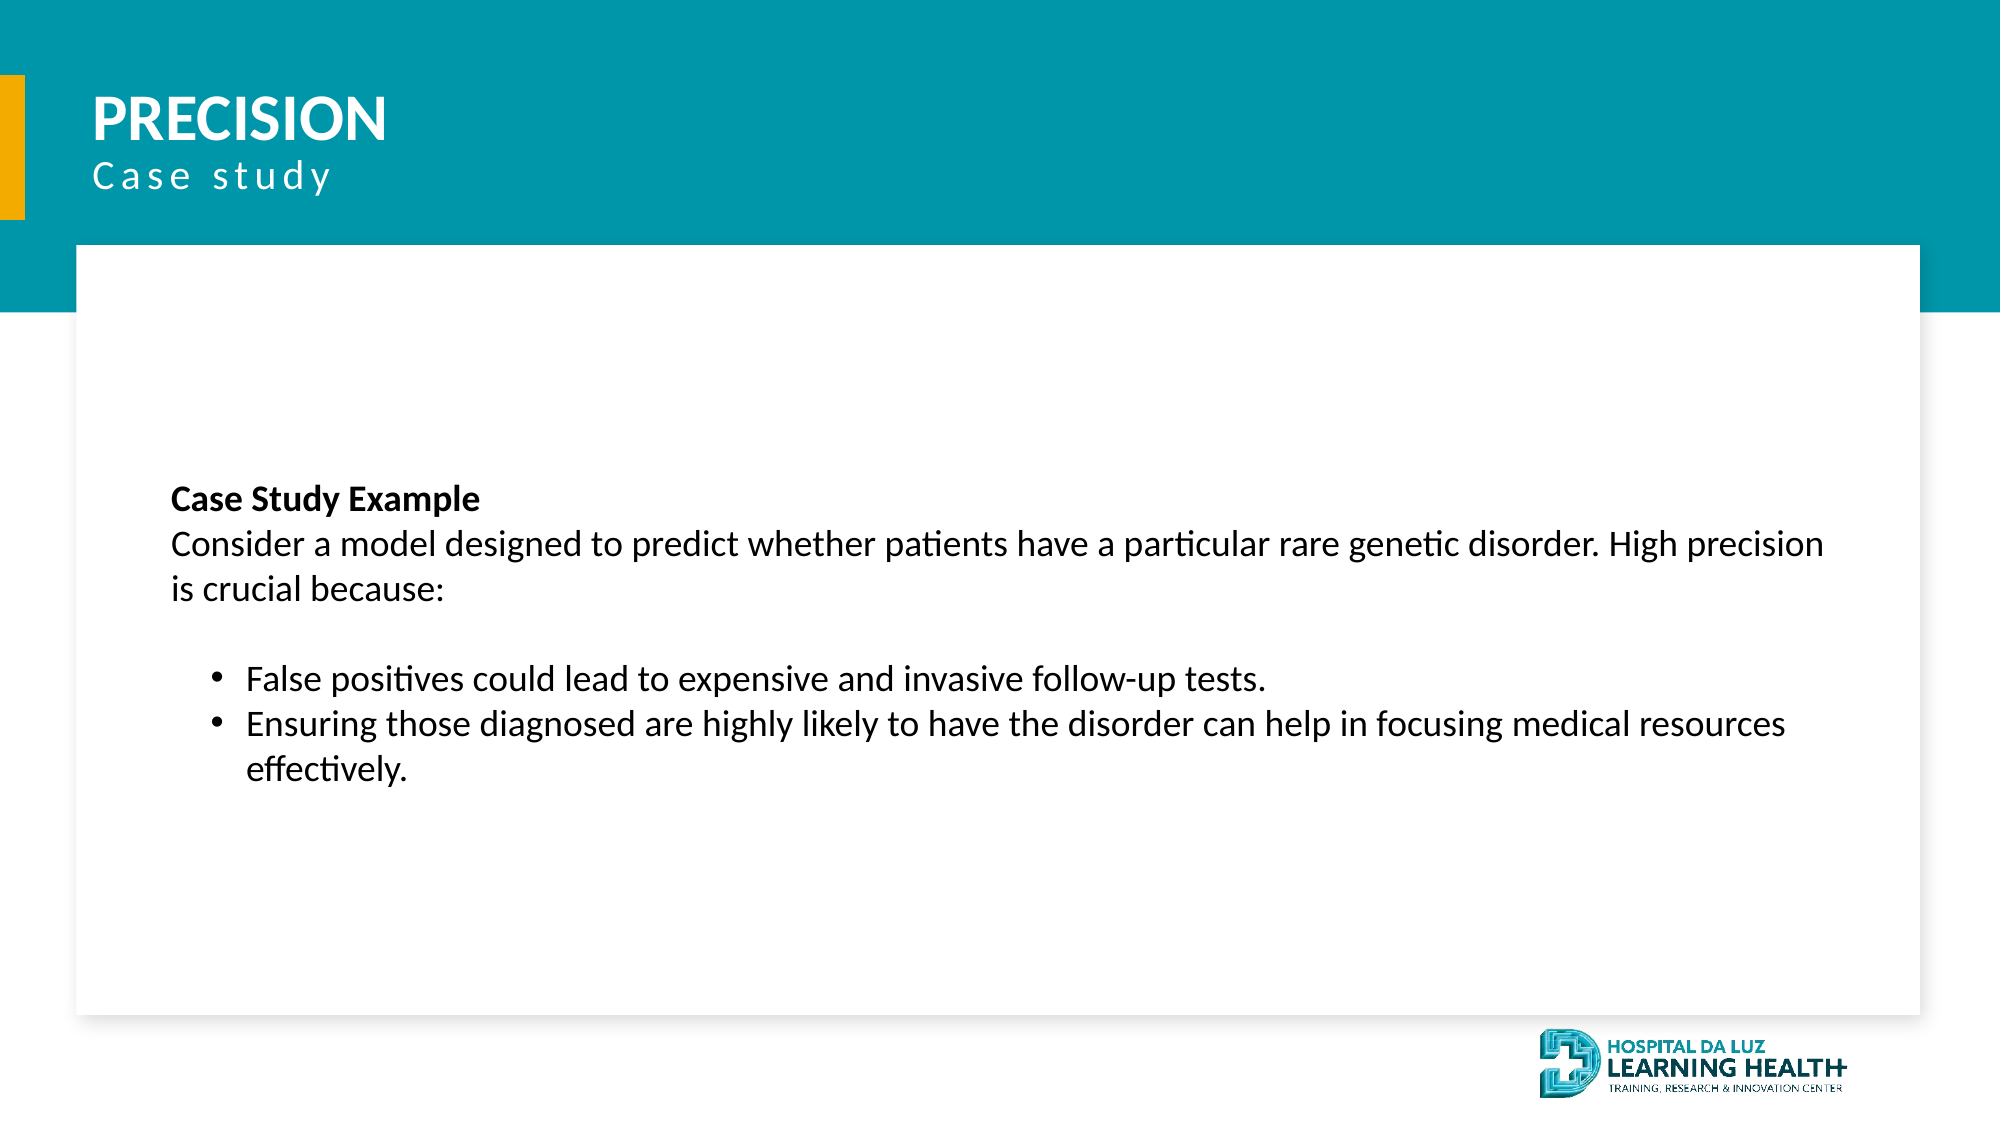

PRECISION
# Case study
Case Study Example
Consider a model designed to predict whether patients have a particular rare genetic disorder. High precision is crucial because:

False positives could lead to expensive and invasive follow-up tests.
Ensuring those diagnosed are highly likely to have the disorder can help in focusing medical resources effectively.